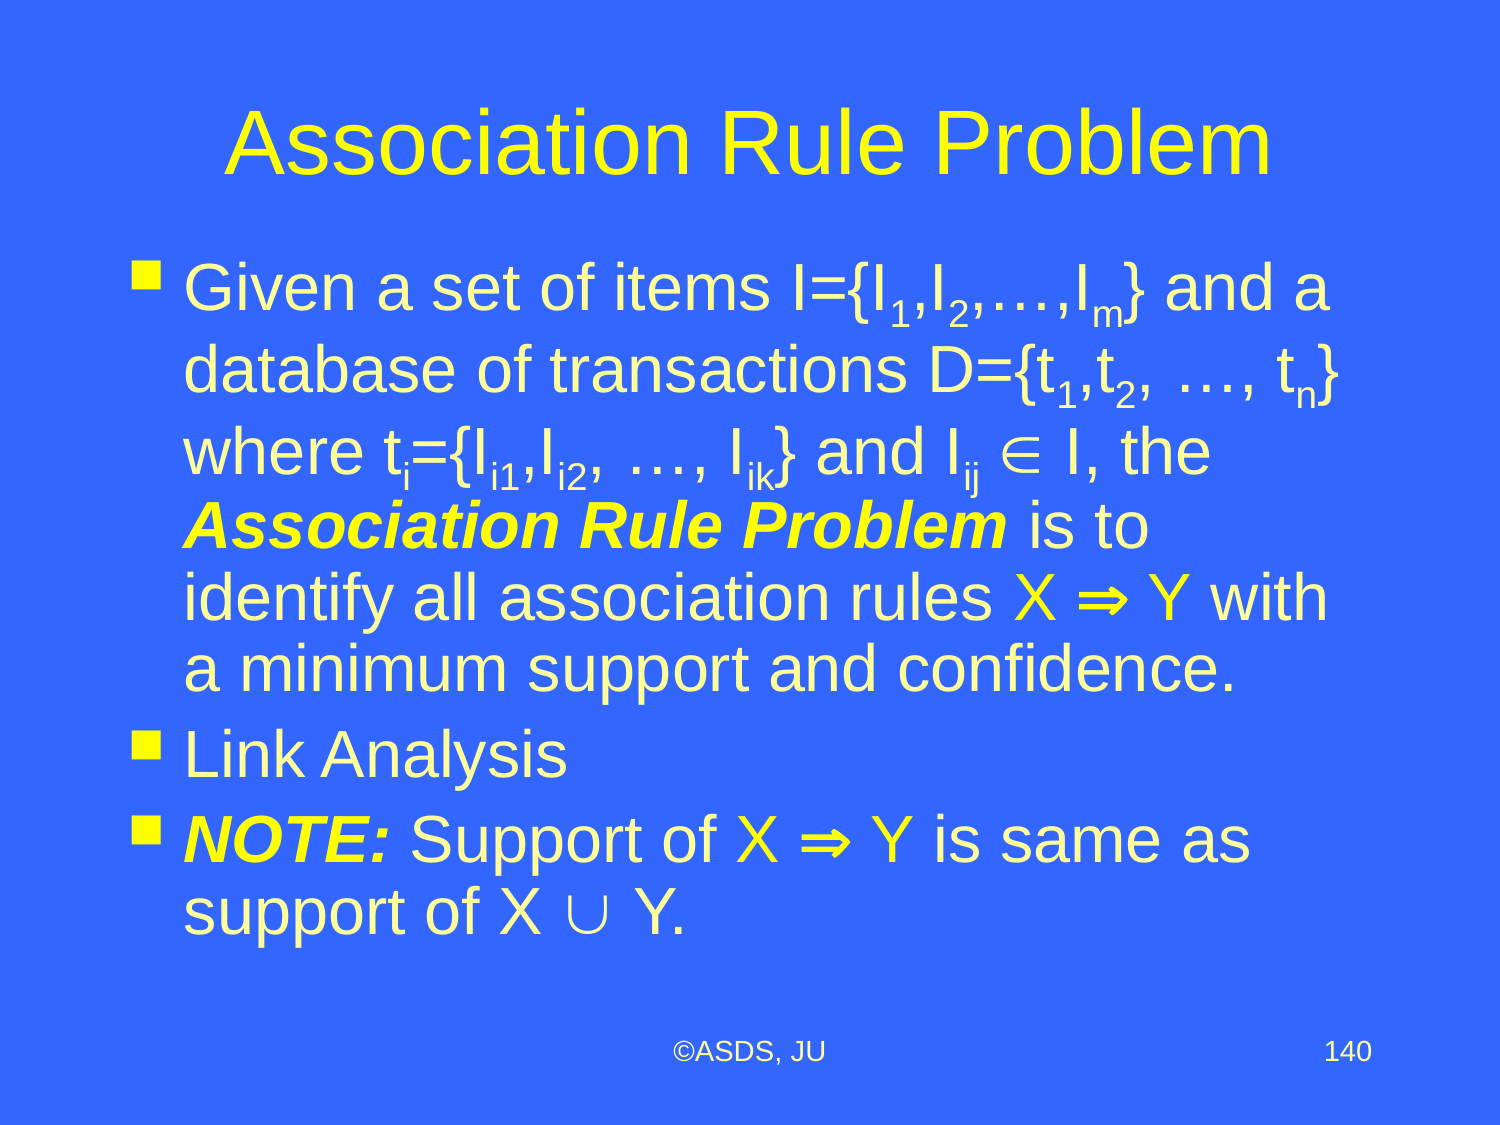

# Association Rule Problem
Given a set of items I={I1,I2,…,Im} and a database of transactions D={t1,t2, …, tn} where ti={Ii1,Ii2, …, Iik} and Iij ∈ I, the Association Rule Problem is to identify all association rules X ⇒ Y with a minimum support and confidence.
Link Analysis
NOTE: Support of X ⇒ Y is same as support of X ∪ Y.
©ASDS, JU
140